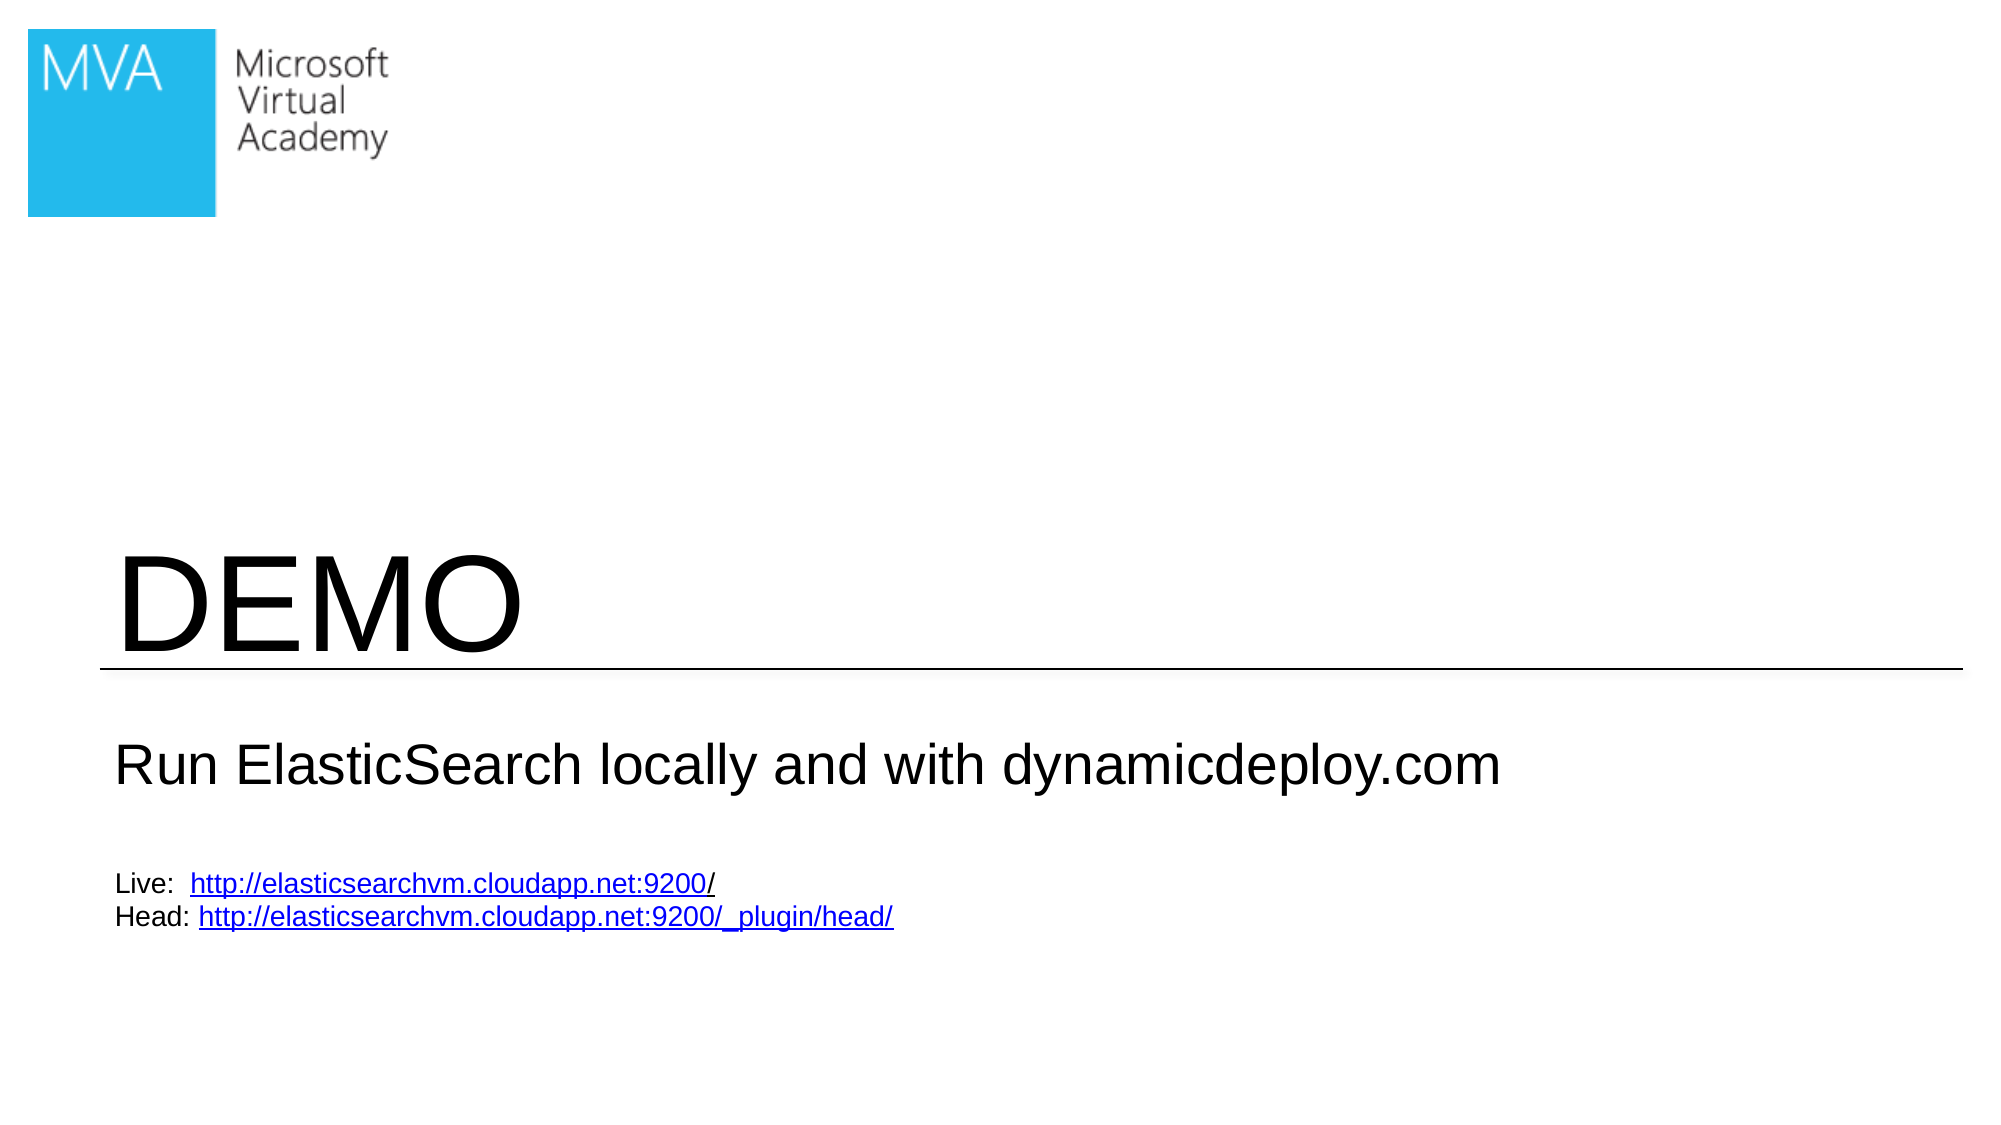

# Run ElasticSearch locally and with dynamicdeploy.com Live: http://elasticsearchvm.cloudapp.net:9200/ Head: http://elasticsearchvm.cloudapp.net:9200/_plugin/head/